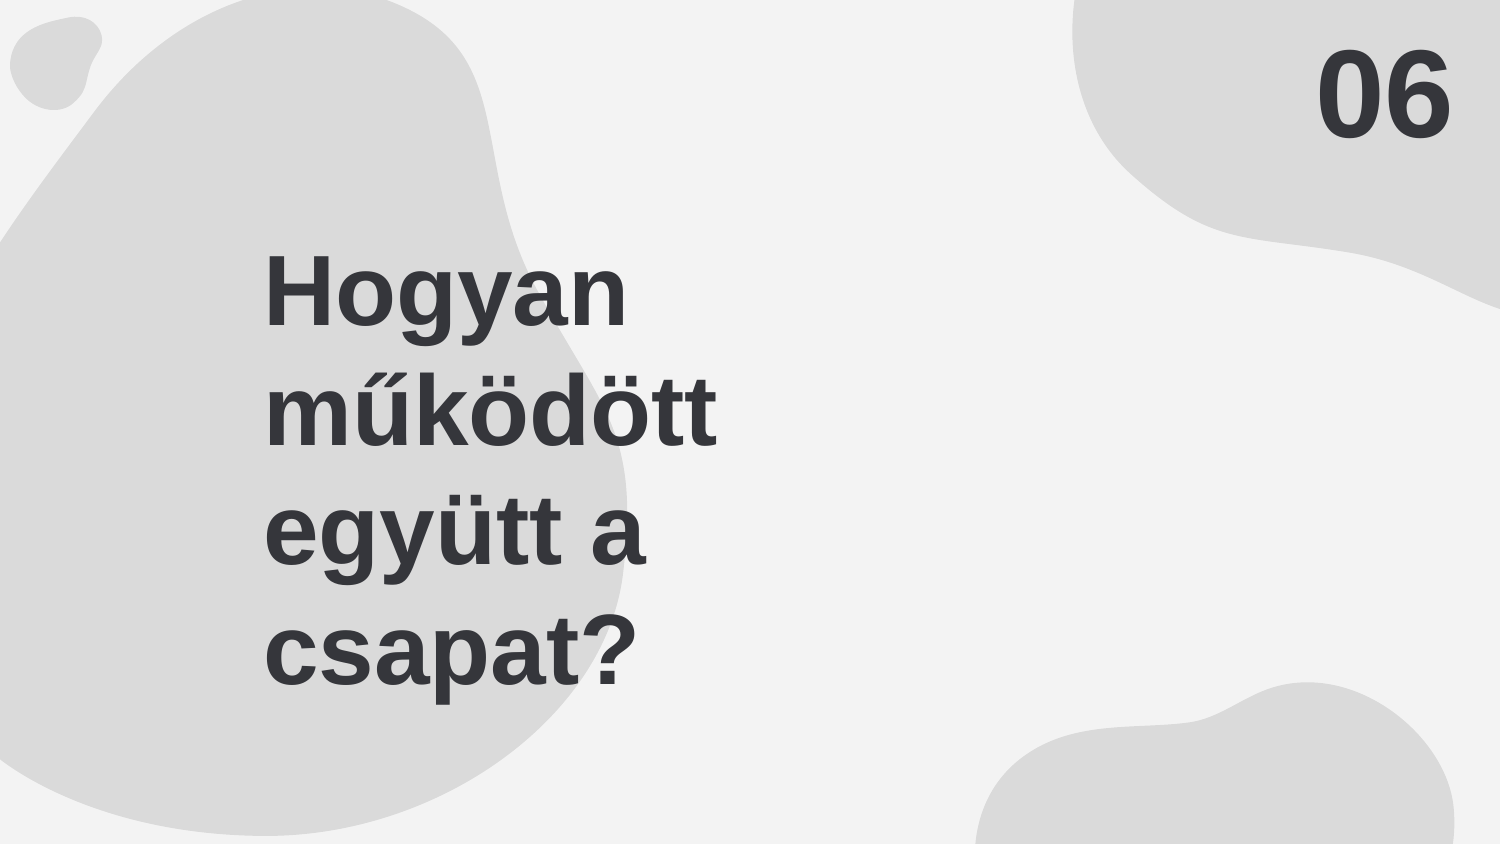

06

# Hogyan működött együtt a csapat?